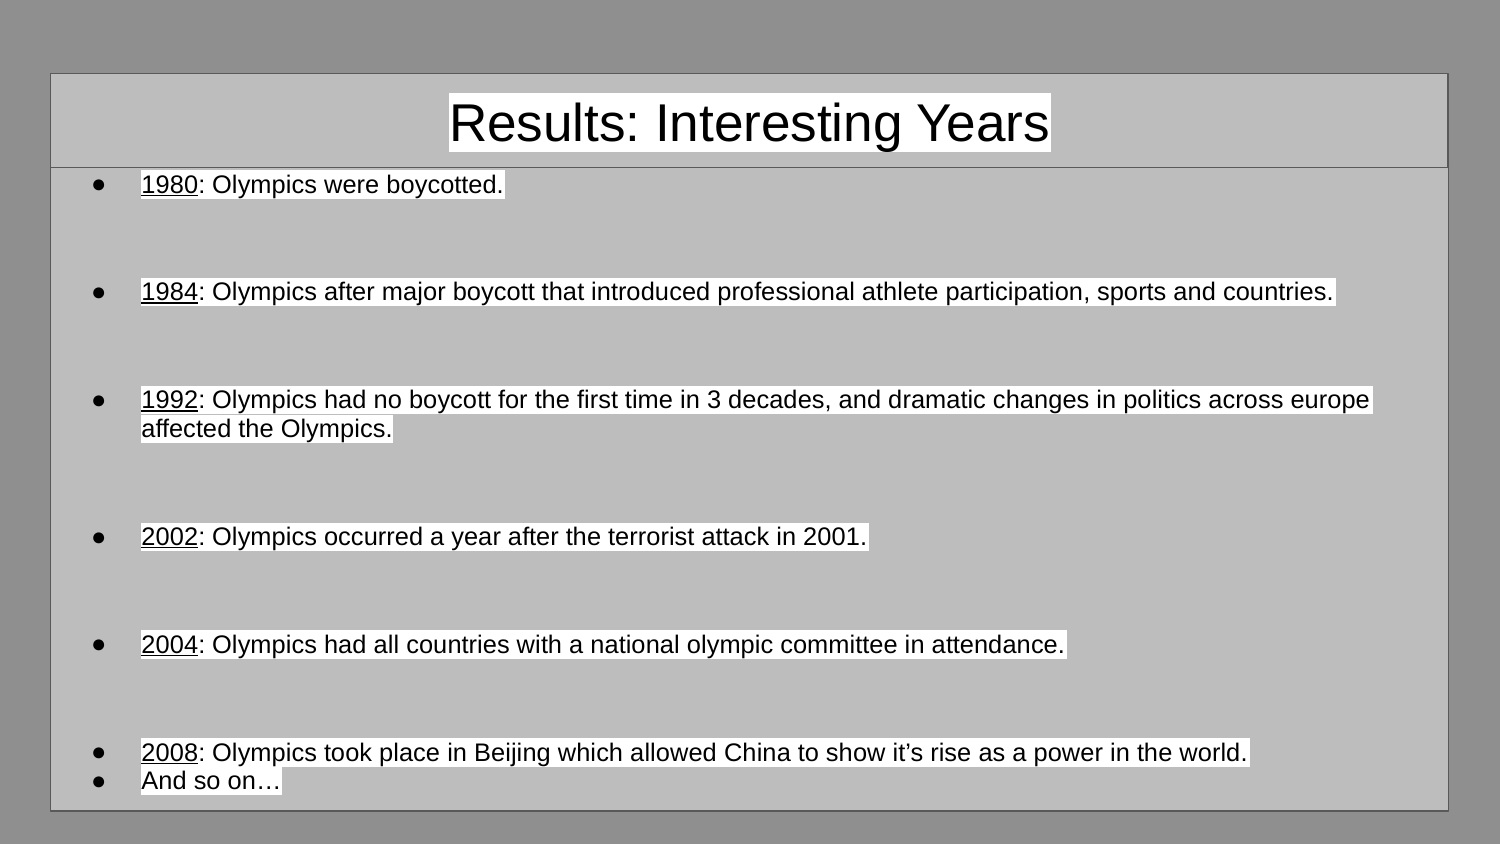

# Results: Interesting Years

1980: Olympics were boycotted.

1984: Olympics after major boycott that introduced professional athlete participation, sports and countries.

1992: Olympics had no boycott for the first time in 3 decades, and dramatic changes in politics across europe affected the Olympics.

2002: Olympics occurred a year after the terrorist attack in 2001.

2004: Olympics had all countries with a national olympic committee in attendance.

2008: Olympics took place in Beijing which allowed China to show it’s rise as a power in the world.
And so on…